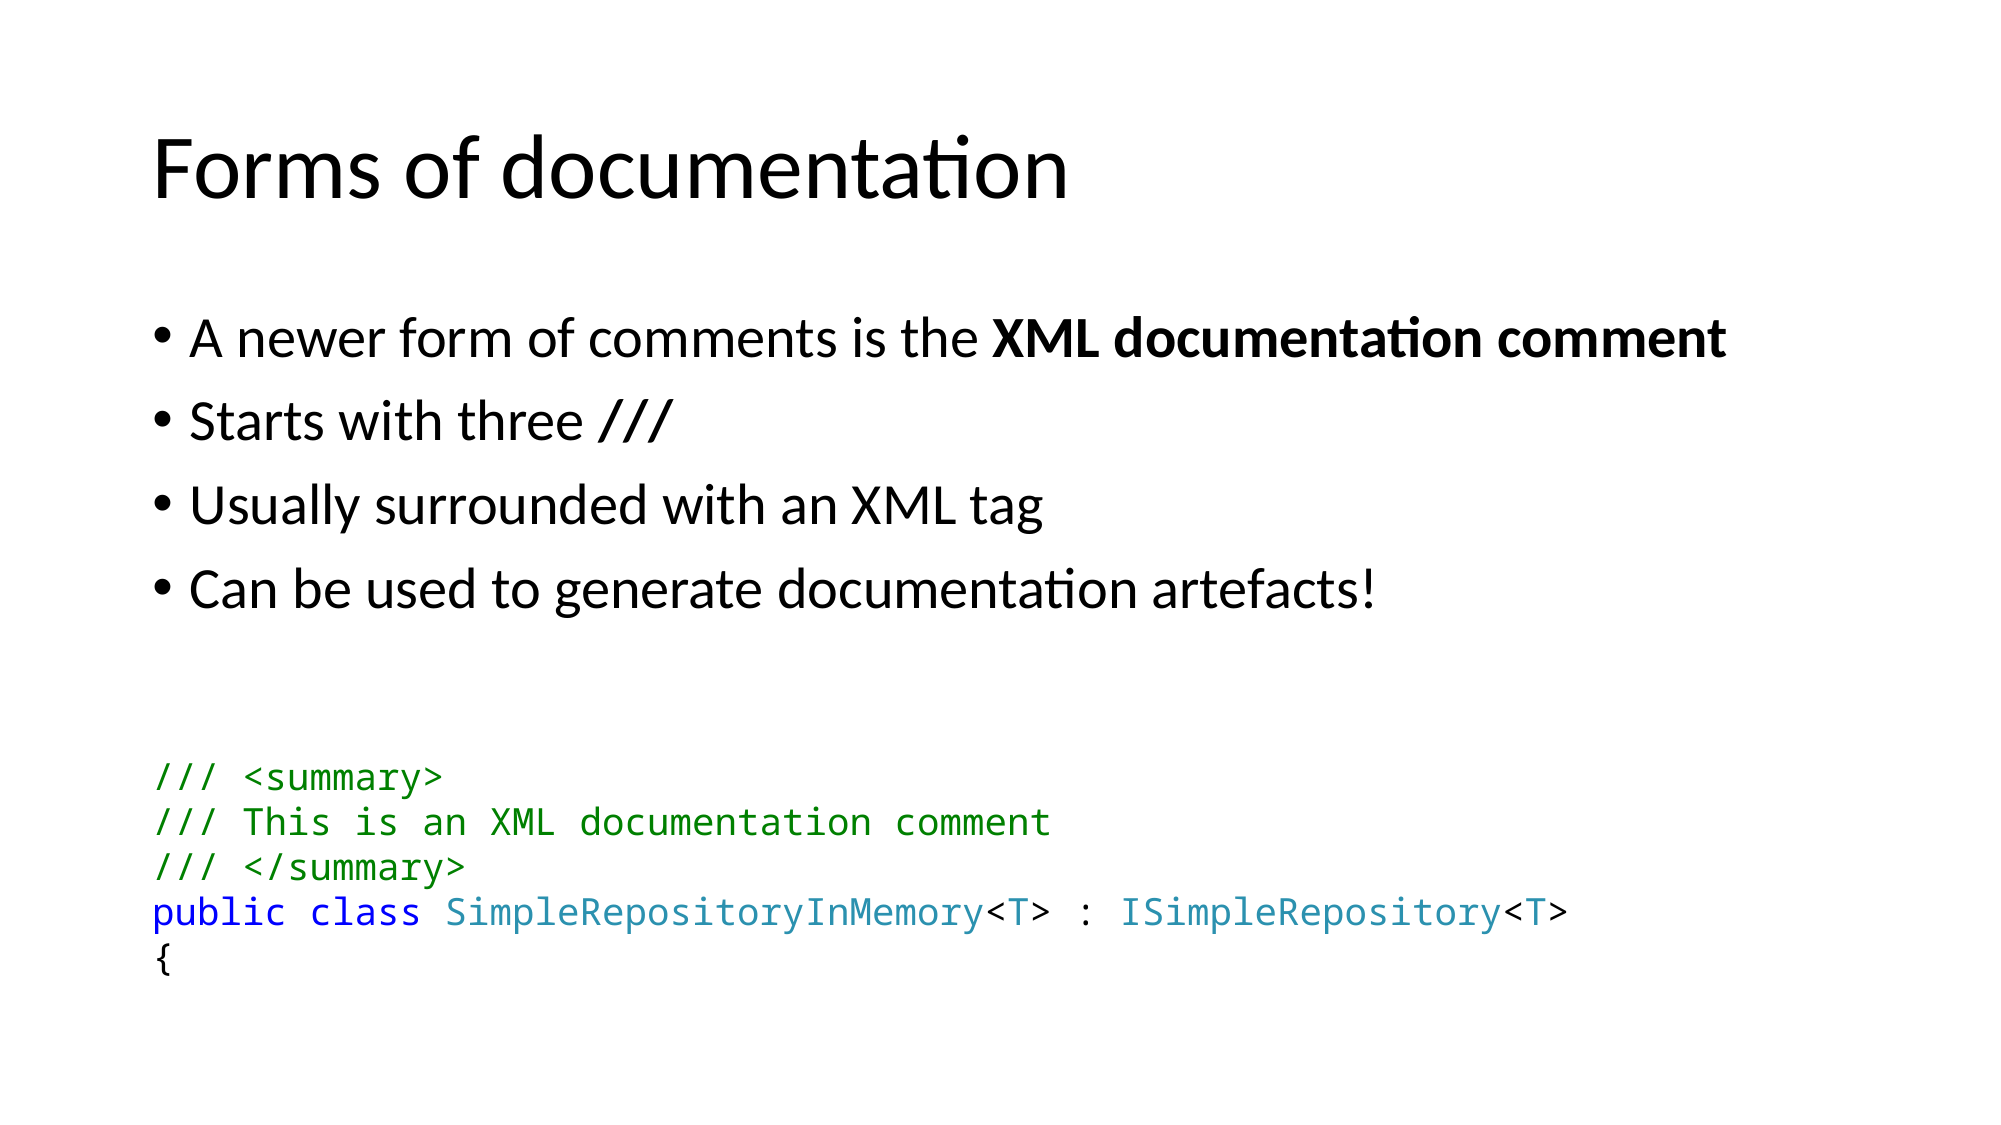

# Forms of documentation
A newer form of comments is the XML documentation comment
Starts with three ///
Usually surrounded with an XML tag
Can be used to generate documentation artefacts!
/// <summary>
/// This is an XML documentation comment
/// </summary>
public class SimpleRepositoryInMemory<T> : ISimpleRepository<T>
{